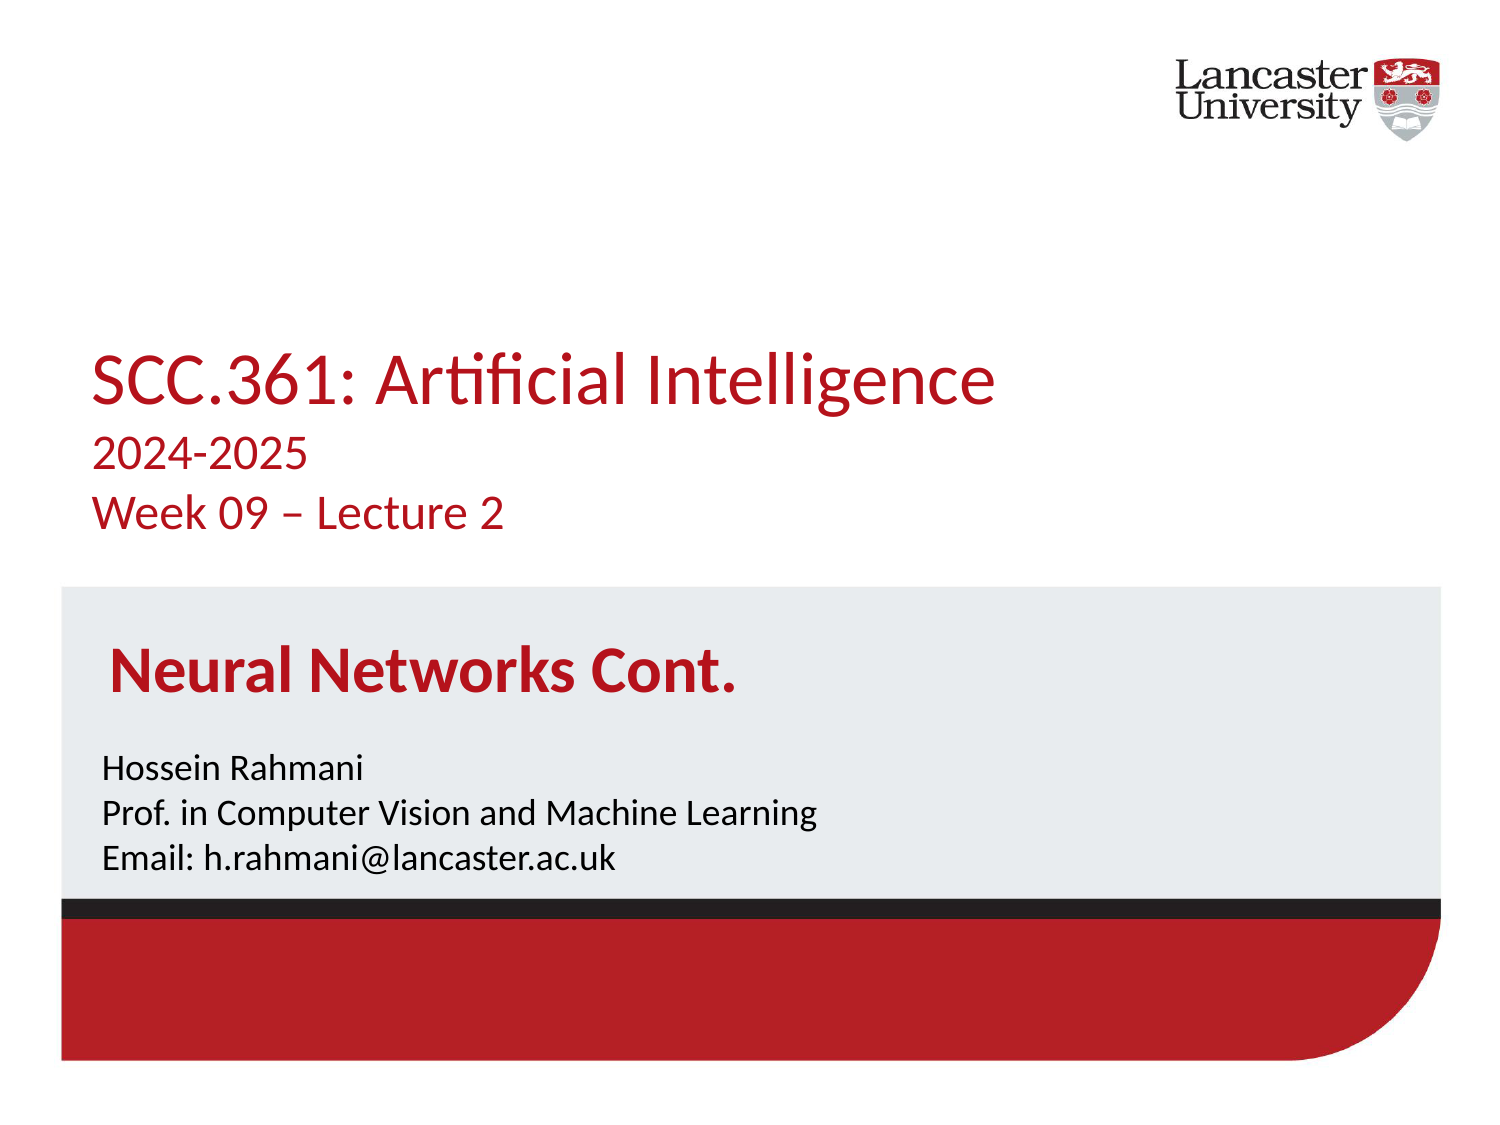

SCC.361: Artificial Intelligence
2024-2025
Week 09 – Lecture 2

Neural Networks Cont.
Hossein Rahmani
Prof. in Computer Vision and Machine Learning
Email: h.rahmani@lancaster.ac.uk